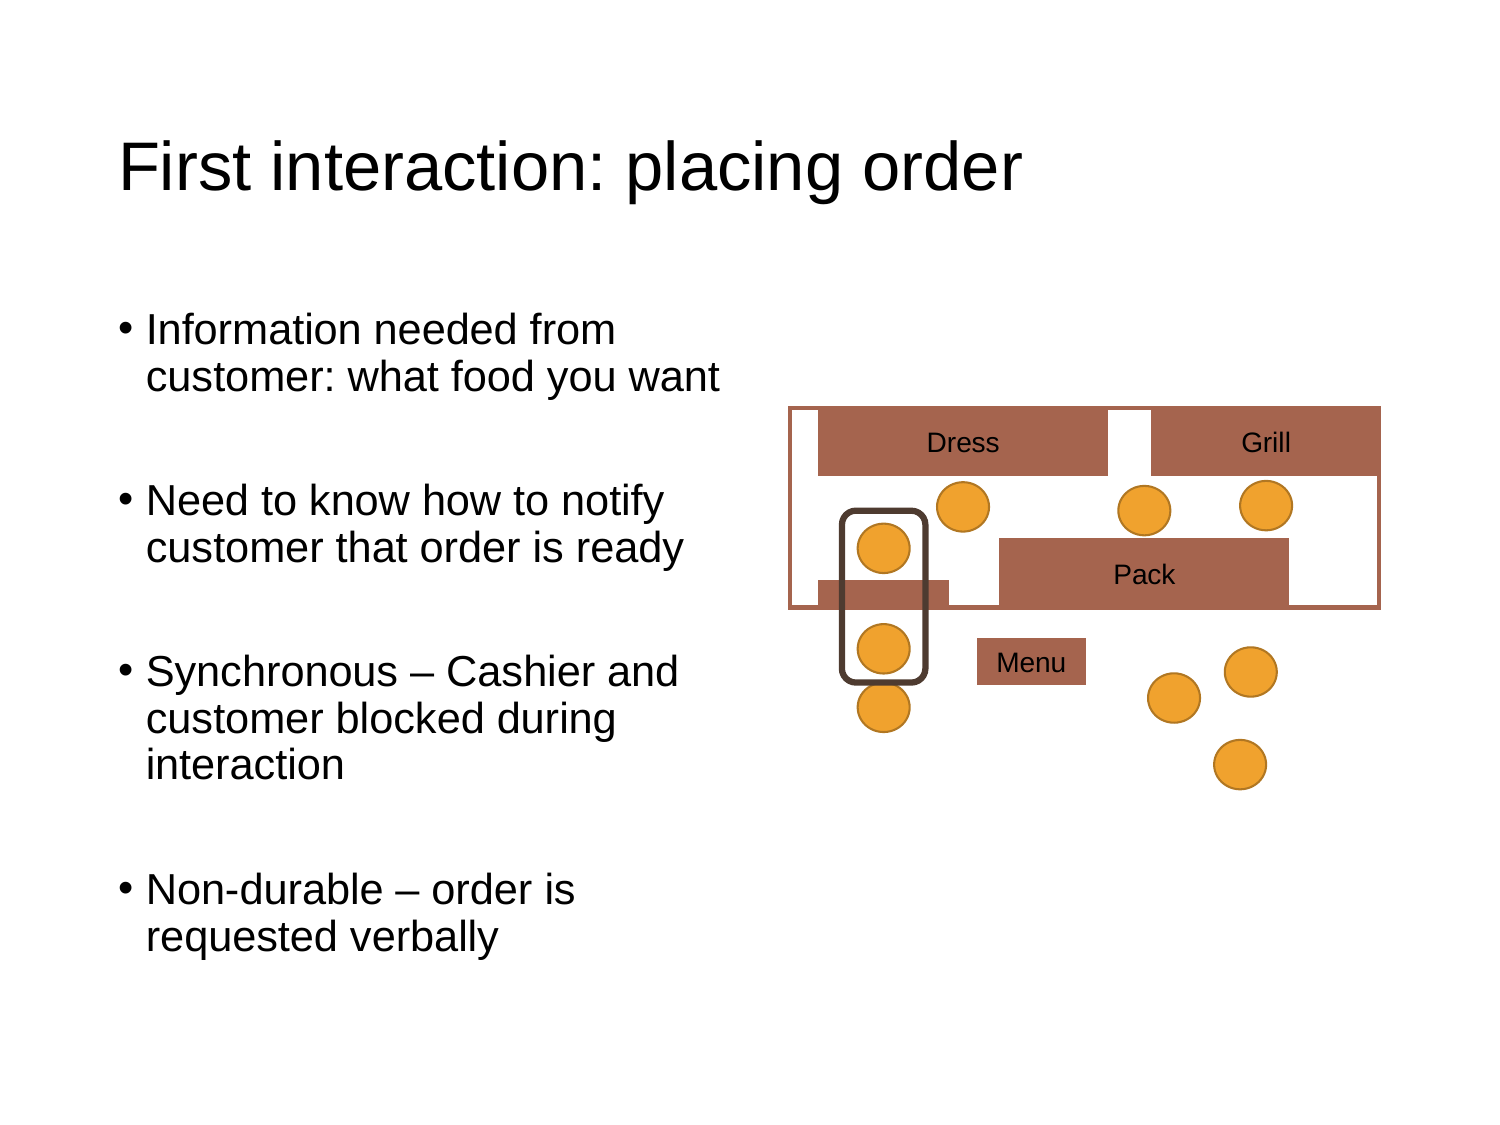

# First interaction: placing order
Information needed from customer: what food you want

Need to know how to notify customer that order is ready

Synchronous – Cashier and customer blocked during interaction

Non-durable – order is requested verbally

Grill
Dress

Pack

Menu